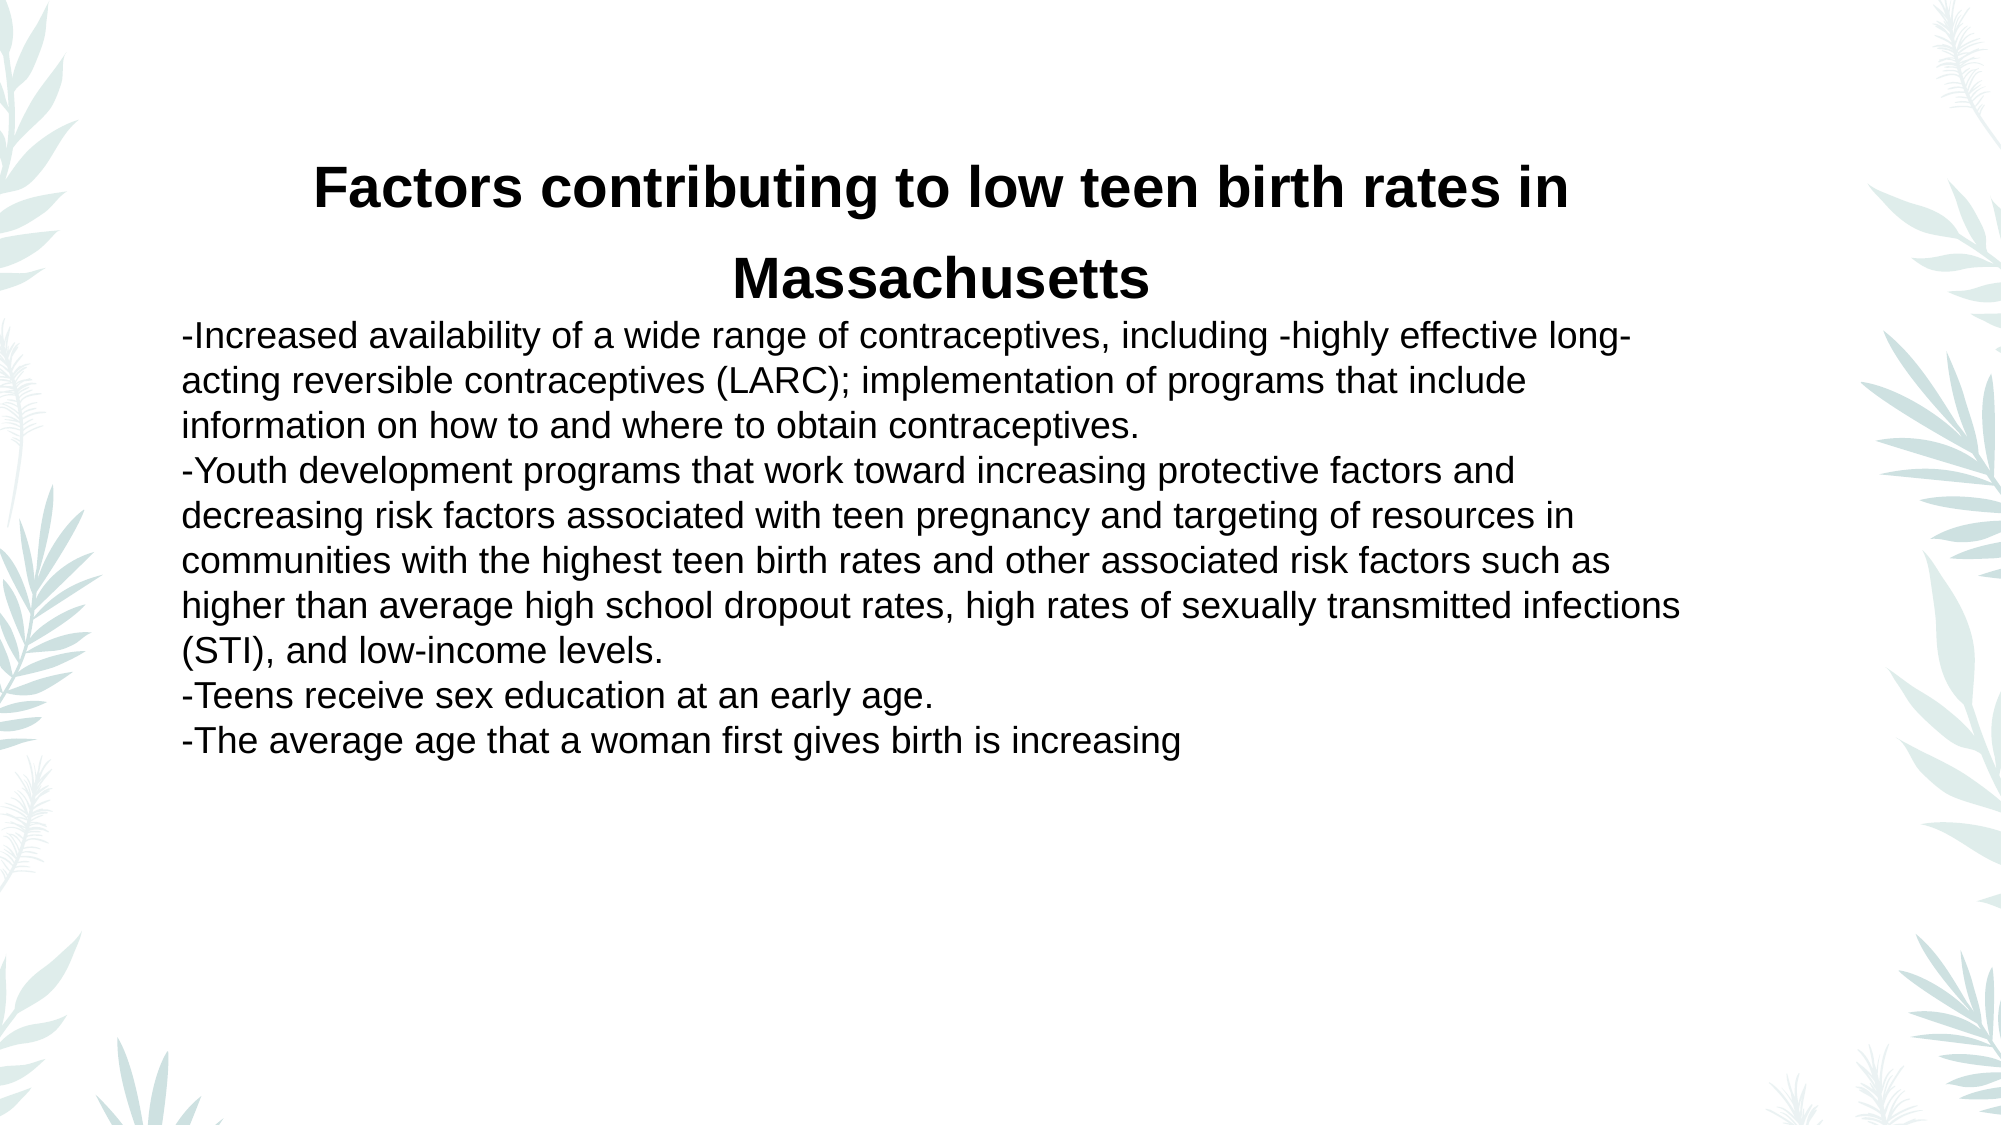

Factors contributing to low teen birth rates in Massachusetts

-Increased availability of a wide range of contraceptives, including -highly effective long-acting reversible contraceptives (LARC); implementation of programs that include information on how to and where to obtain contraceptives.
-Youth development programs that work toward increasing protective factors and decreasing risk factors associated with teen pregnancy and targeting of resources in communities with the highest teen birth rates and other associated risk factors such as higher than average high school dropout rates, high rates of sexually transmitted infections (STI), and low-income levels.
-Teens receive sex education at an early age.
-The average age that a woman first gives birth is increasing